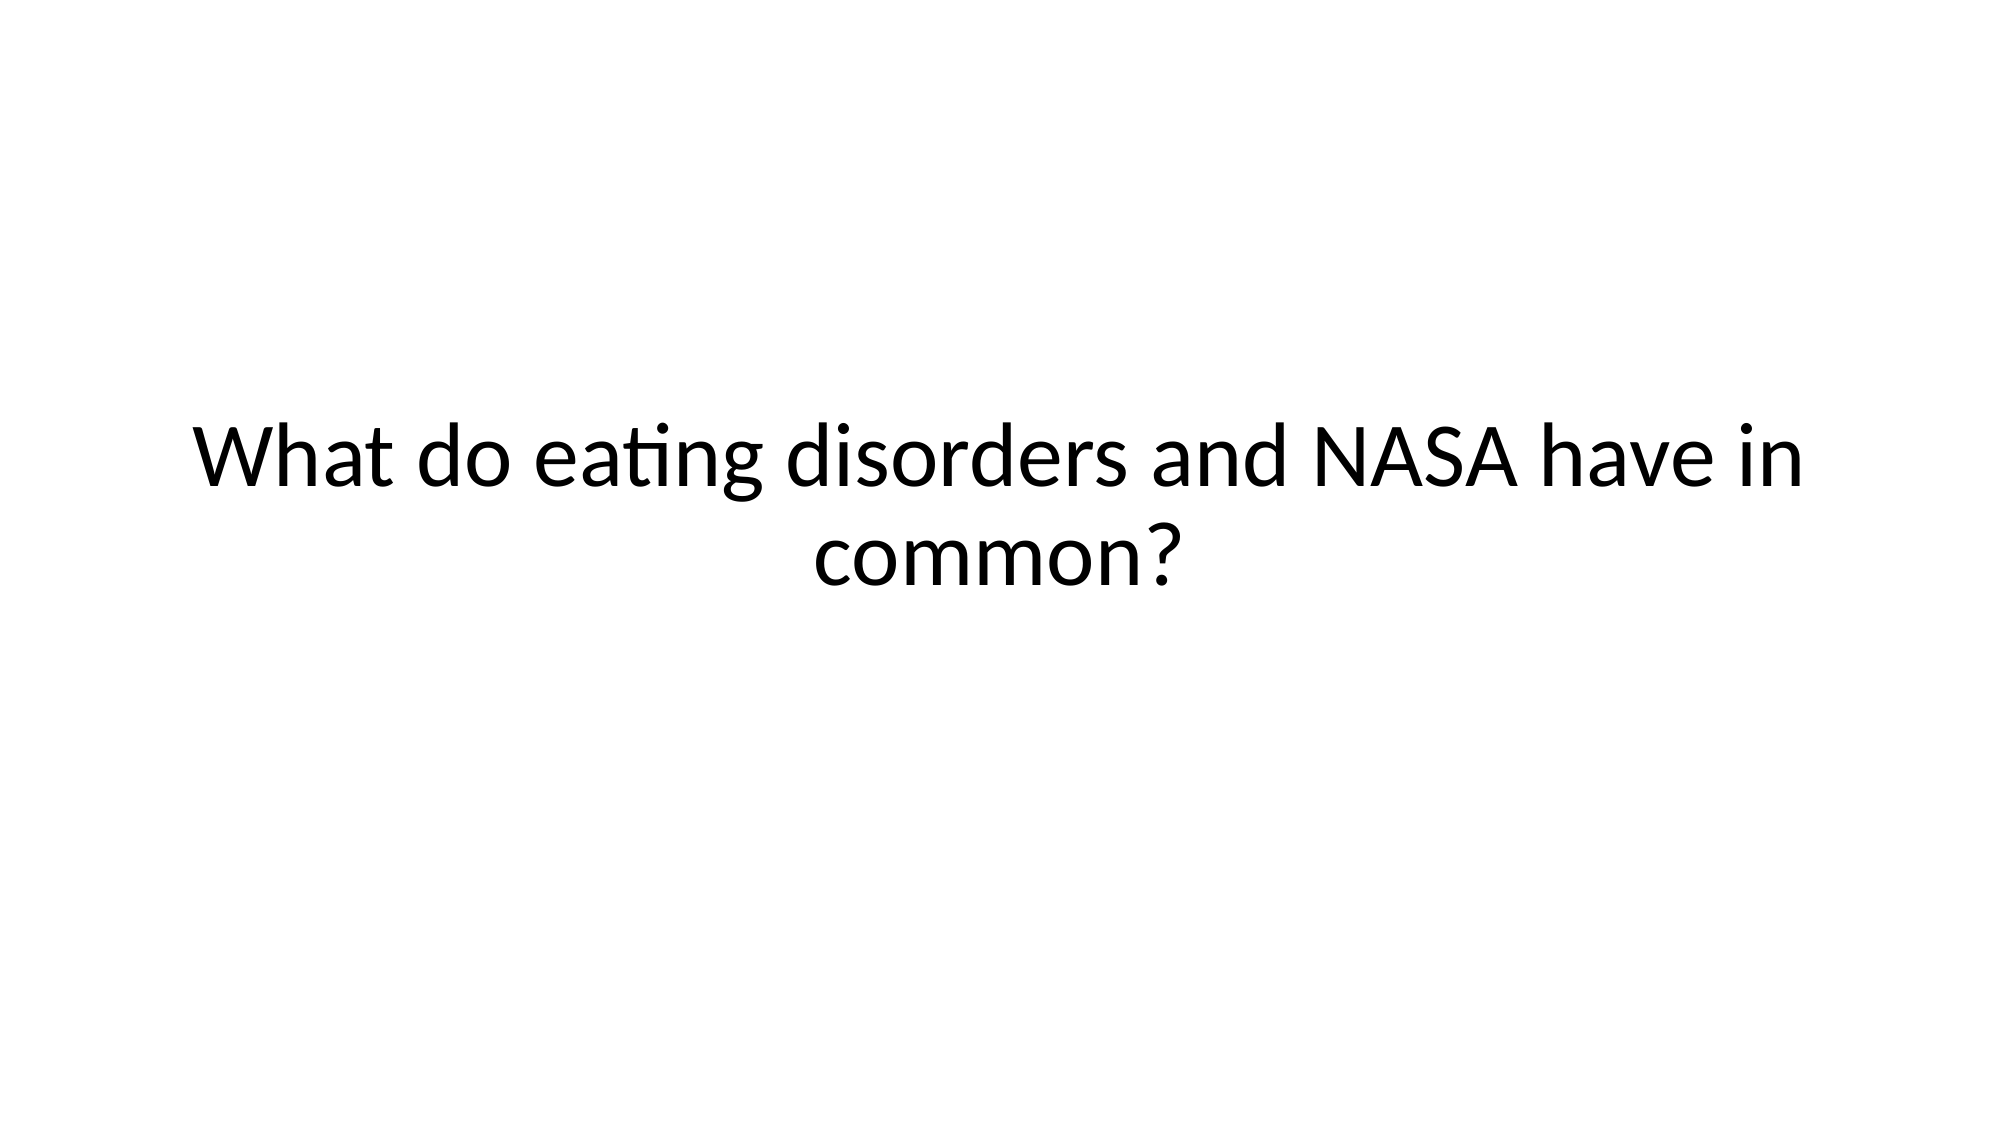

# What do eating disorders and NASA have in common?